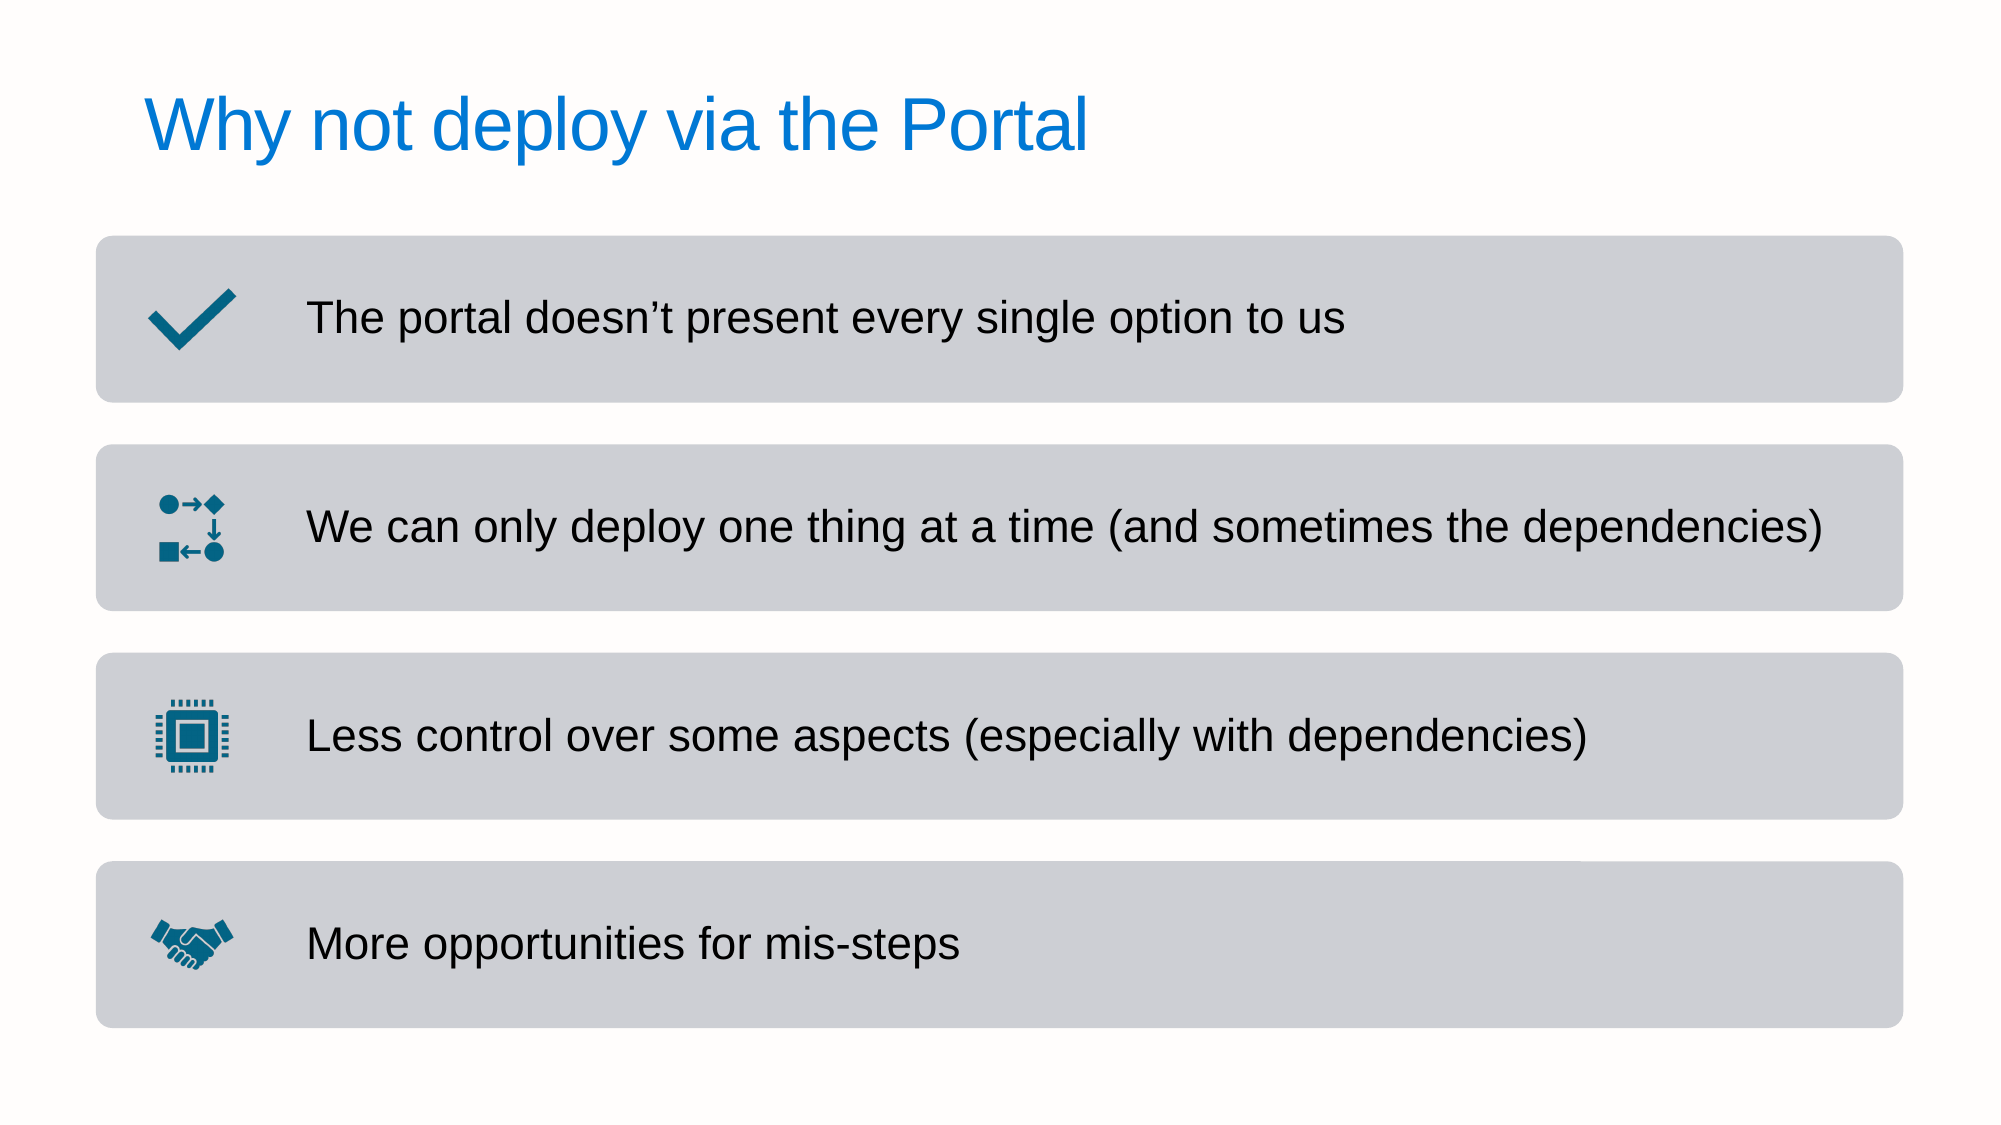

# Why not deploy via the Portal
The portal doesn’t present every single option to us
We can only deploy one thing at a time (and sometimes the dependencies)
Less control over some aspects (especially with dependencies)
More opportunities for mis-steps